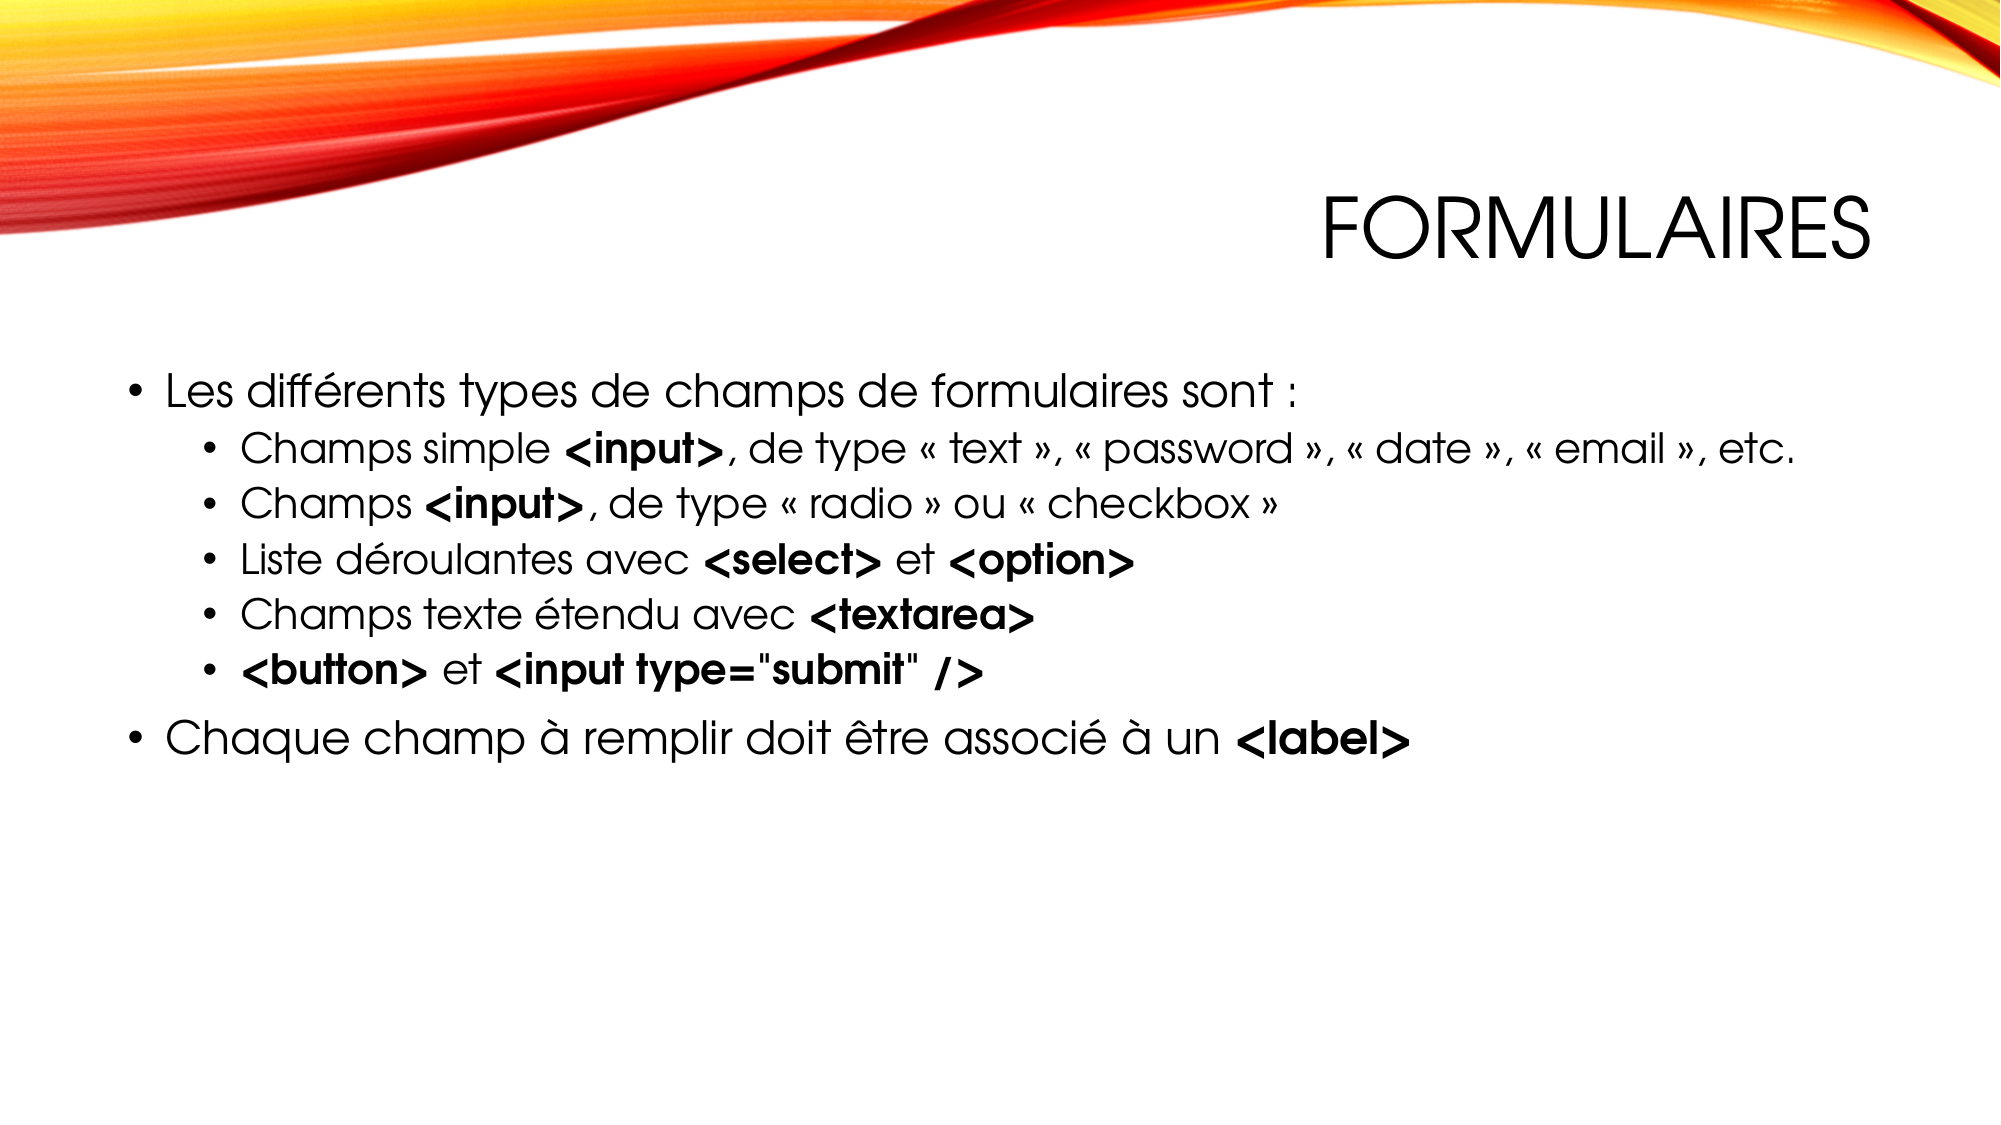

# Formulaires
Les différents types de champs de formulaires sont :
Champs simple <input>, de type « text », « password », « date », « email », etc.
Champs <input>, de type « radio » ou « checkbox »
Liste déroulantes avec <select> et <option>
Champs texte étendu avec <textarea>
<button> et <input type="submit" />
Chaque champ à remplir doit être associé à un <label>